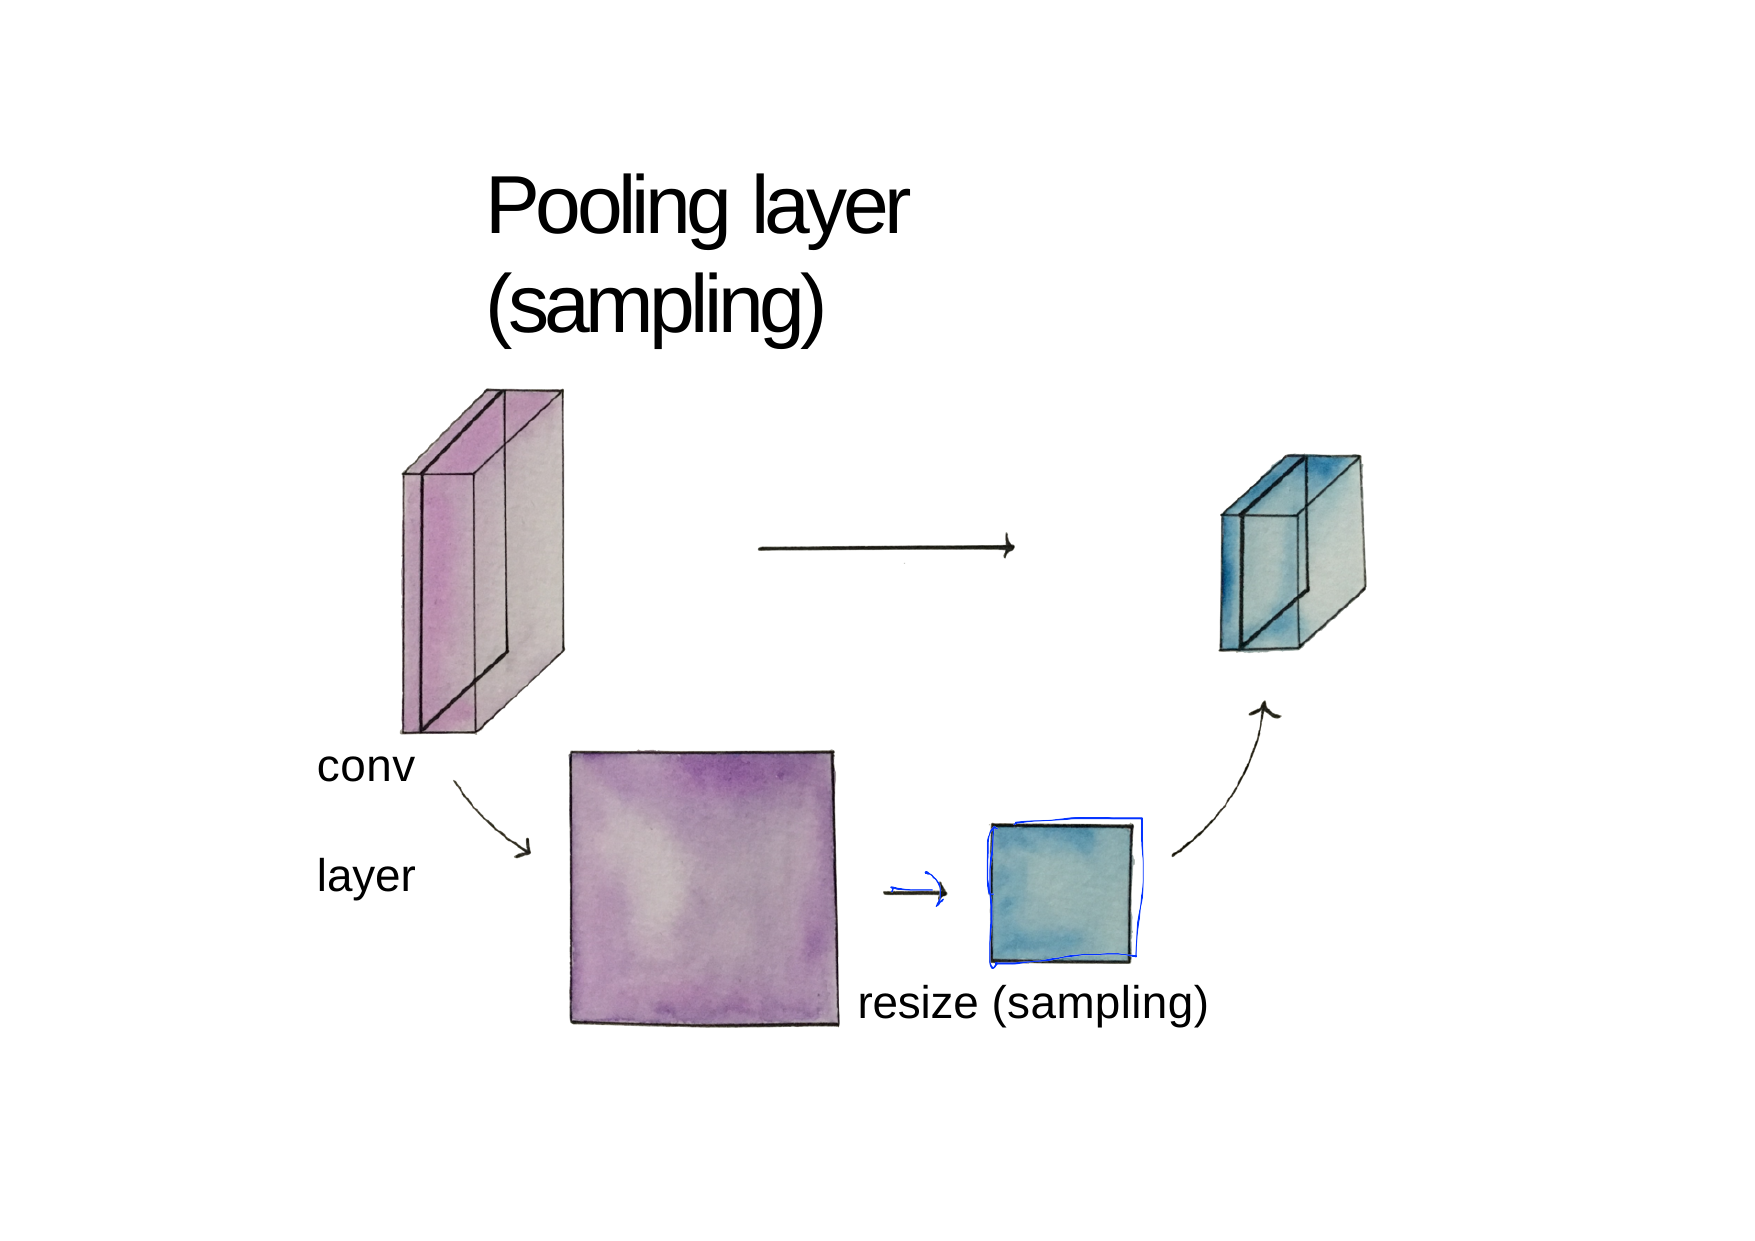

# Pooling layer (sampling)

conv  layer

resize (sampling)